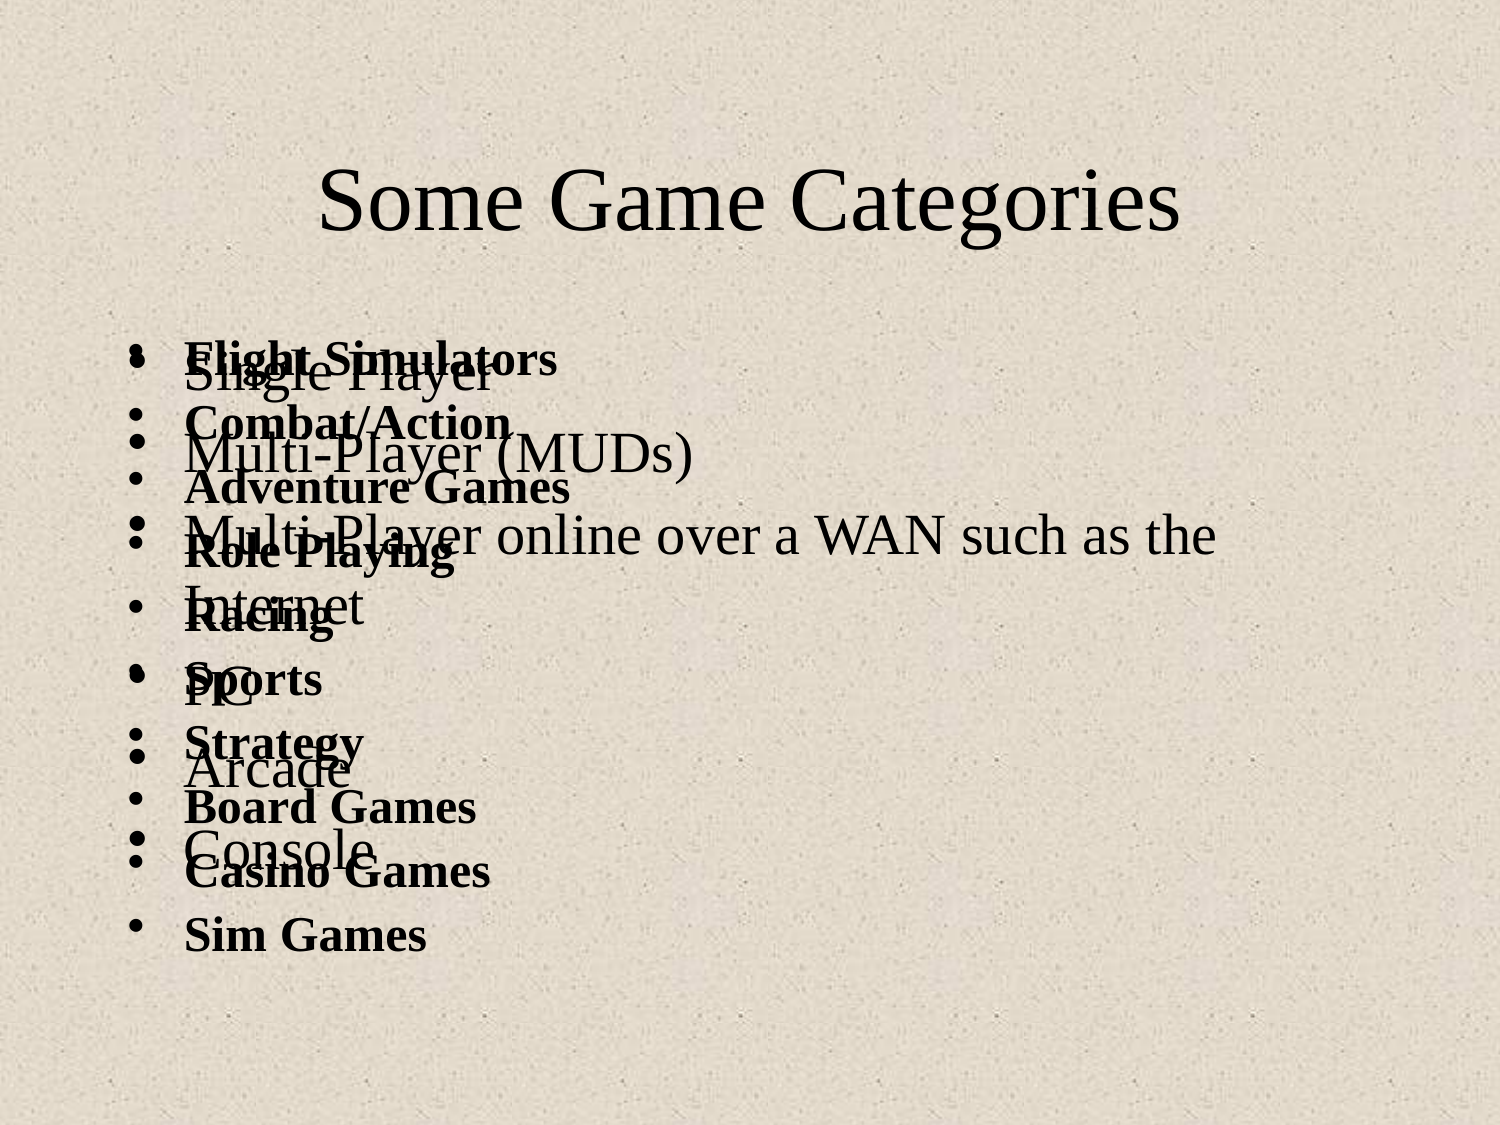

# Some Game Categories
Flight Simulators
Combat/Action
Adventure Games
Role Playing
Racing
Sports
Strategy
Board Games
Casino Games
Sim Games
Single Player
Multi-Player (MUDs)
Multi-Player online over a WAN such as the Internet
PC
Arcade
Console